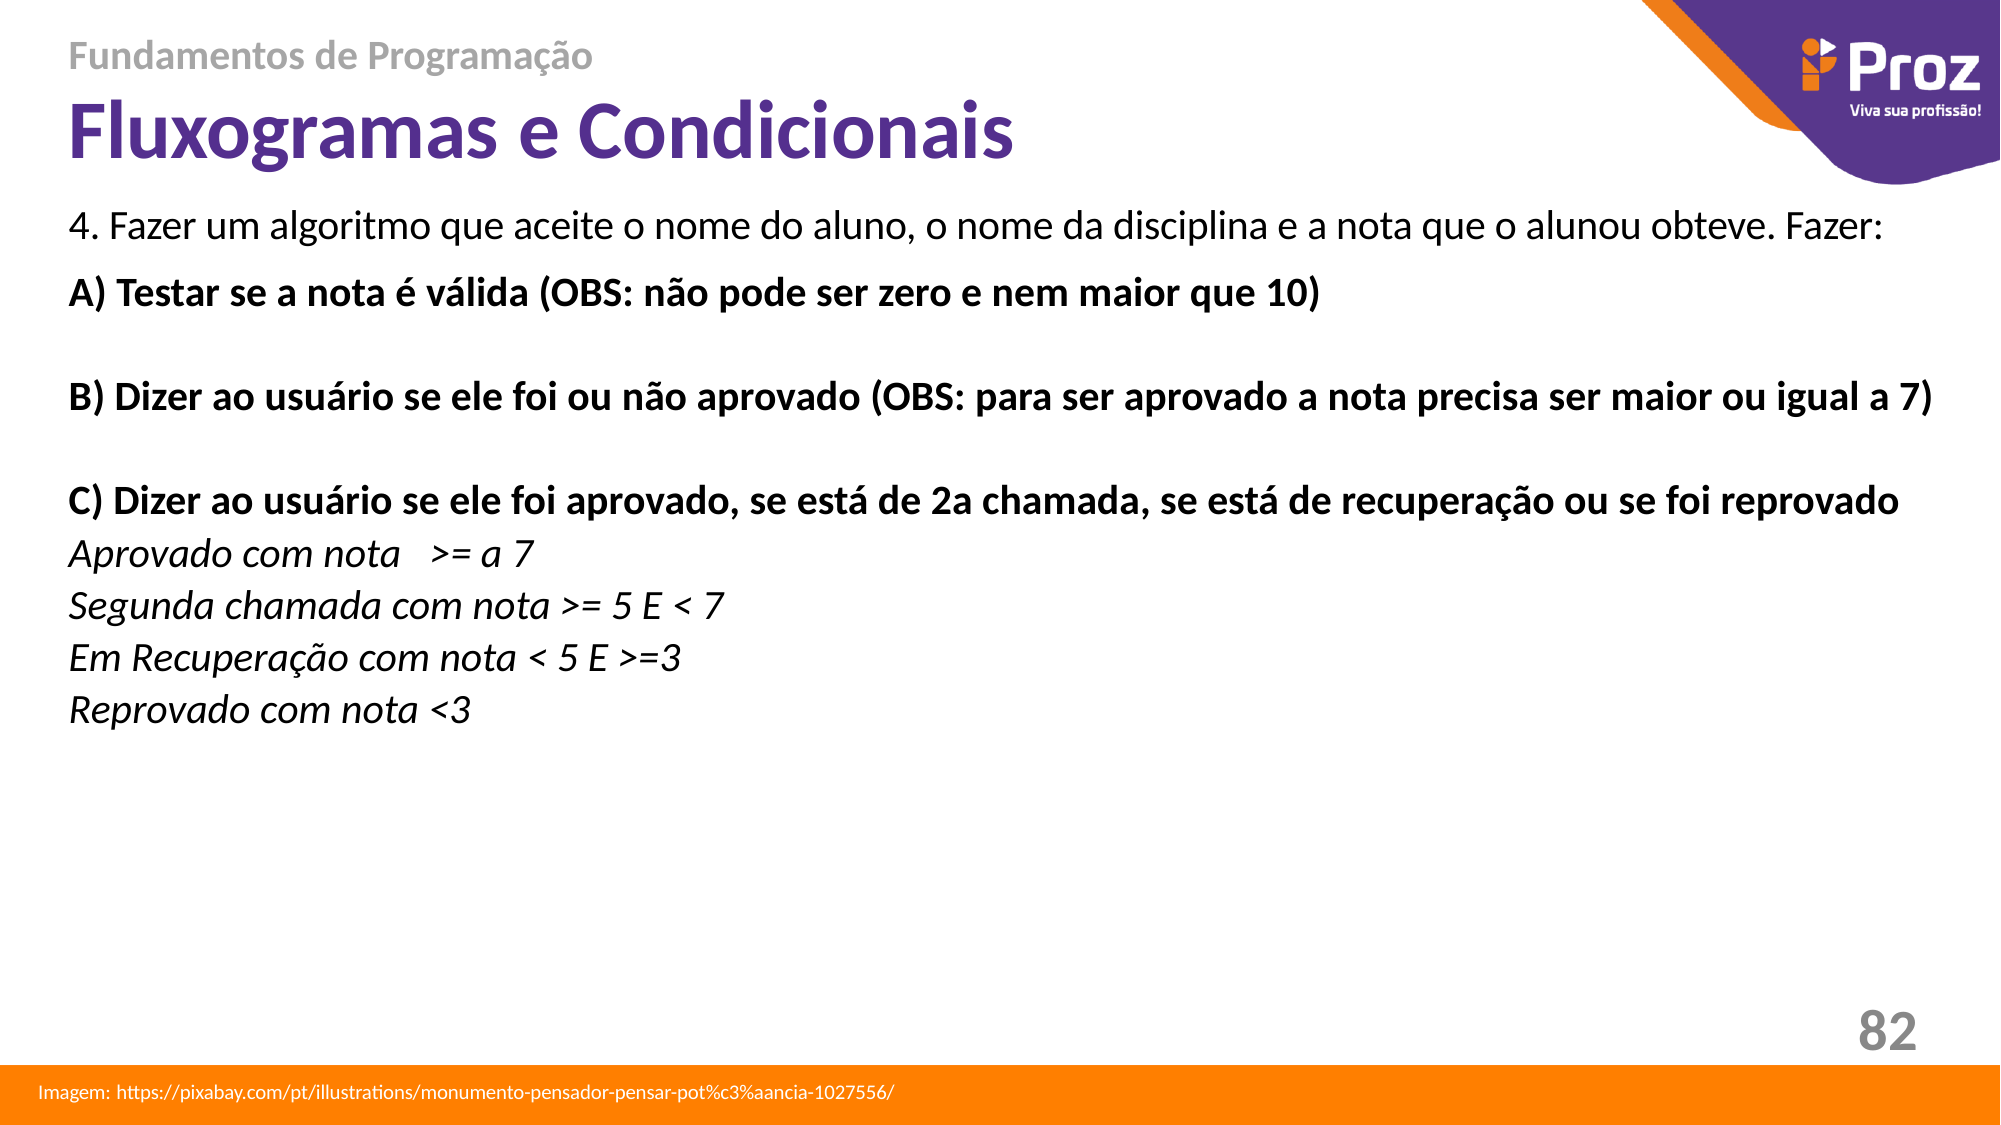

Fundamentos de Programação
# Fluxogramas e Condicionais
4. Fazer um algoritmo que aceite o nome do aluno, o nome da disciplina e a nota que o alunou obteve. Fazer:

A) Testar se a nota é válida (OBS: não pode ser zero e nem maior que 10)

B) Dizer ao usuário se ele foi ou não aprovado (OBS: para ser aprovado a nota precisa ser maior ou igual a 7)

C) Dizer ao usuário se ele foi aprovado, se está de 2a chamada, se está de recuperação ou se foi reprovado
Aprovado com nota   >= a 7
Segunda chamada com nota >= 5 E < 7
Em Recuperação com nota < 5 E >=3
Reprovado com nota <3
82
Imagem: https://pixabay.com/pt/illustrations/monumento-pensador-pensar-pot%c3%aancia-1027556/